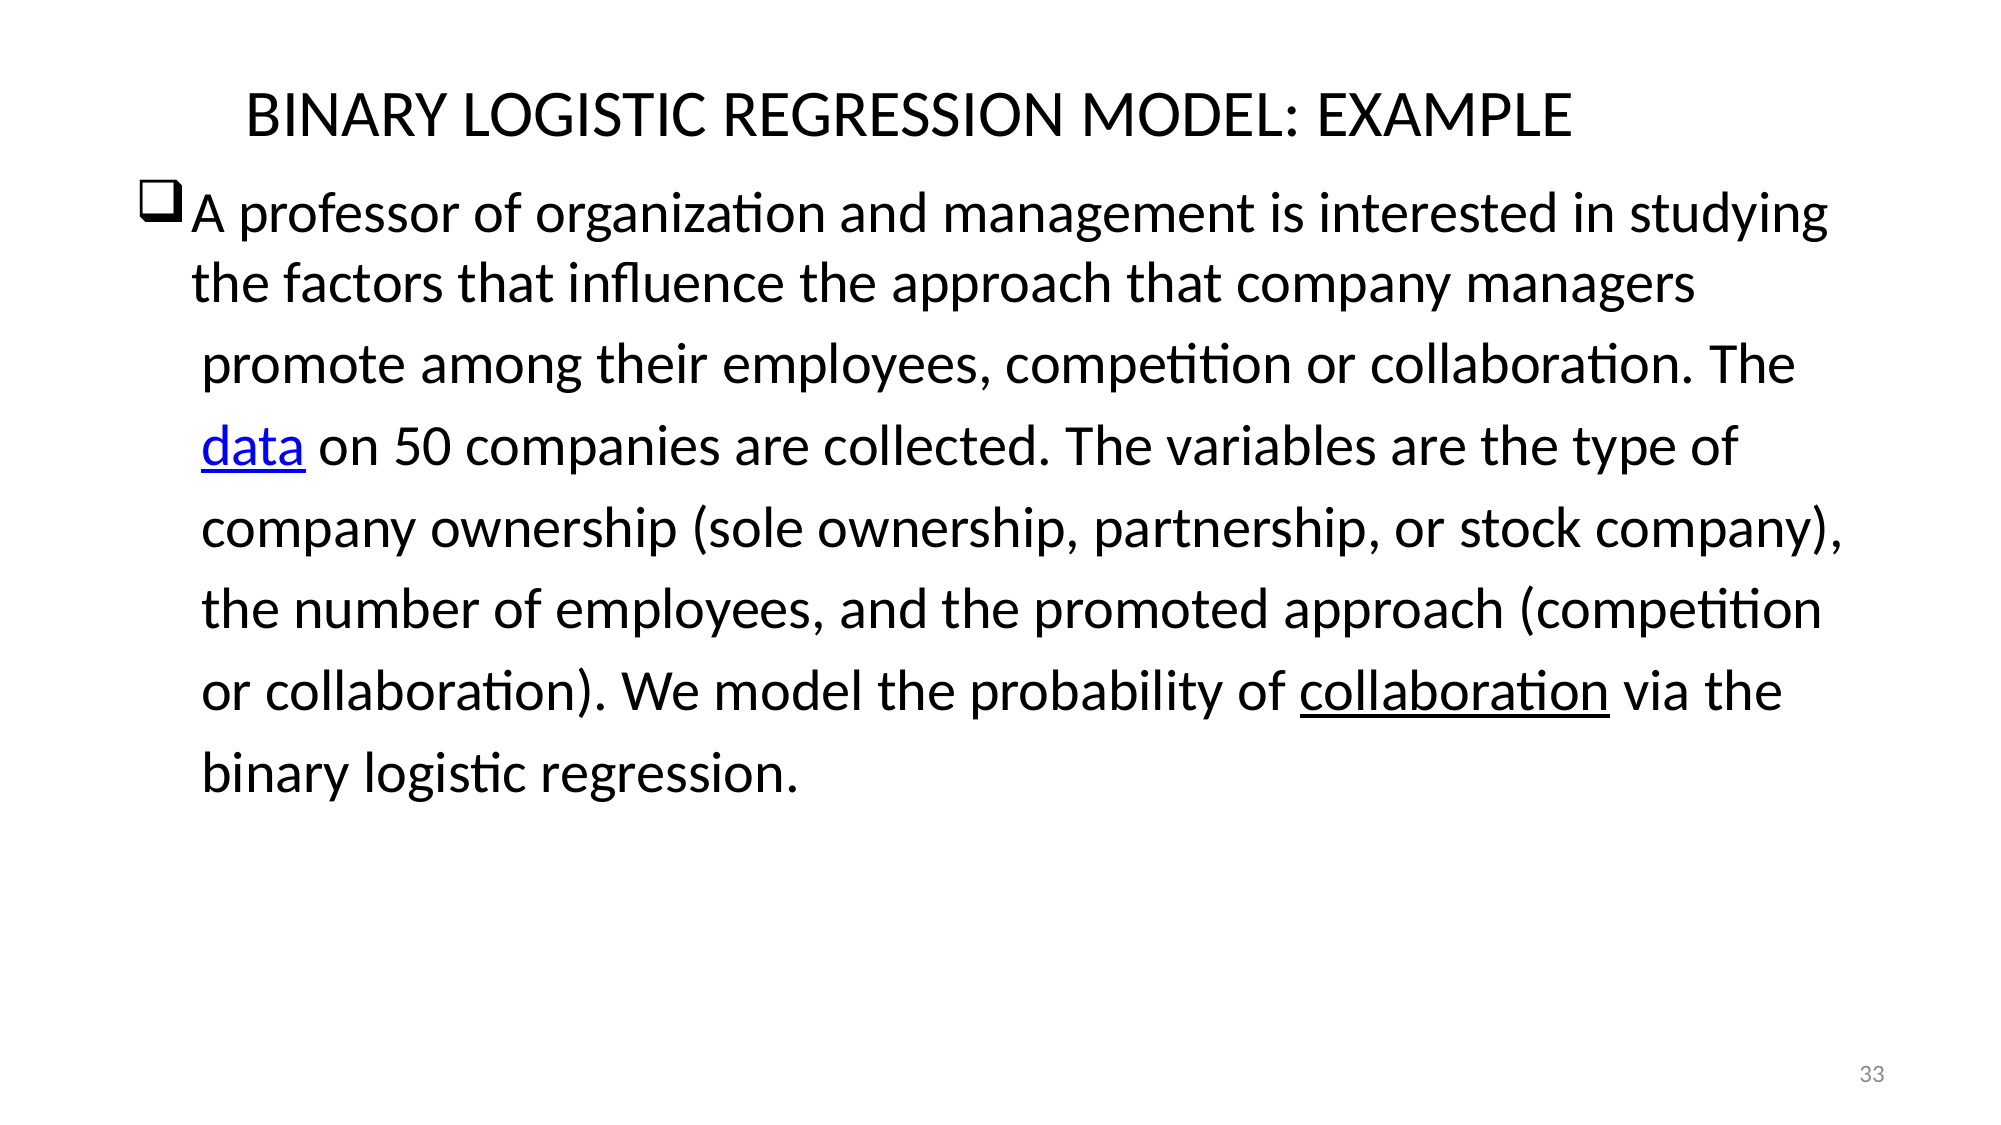

BINARY LOGISTIC REGRESSION MODEL: EXAMPLE
A professor of organization and management is interested in studying the factors that influence the approach that company managers
     promote among their employees, competition or collaboration. The
     data on 50 companies are collected. The variables are the type of
     company ownership (sole ownership, partnership, or stock company),
     the number of employees, and the promoted approach (competition
     or collaboration). We model the probability of collaboration via the
     binary logistic regression.

33